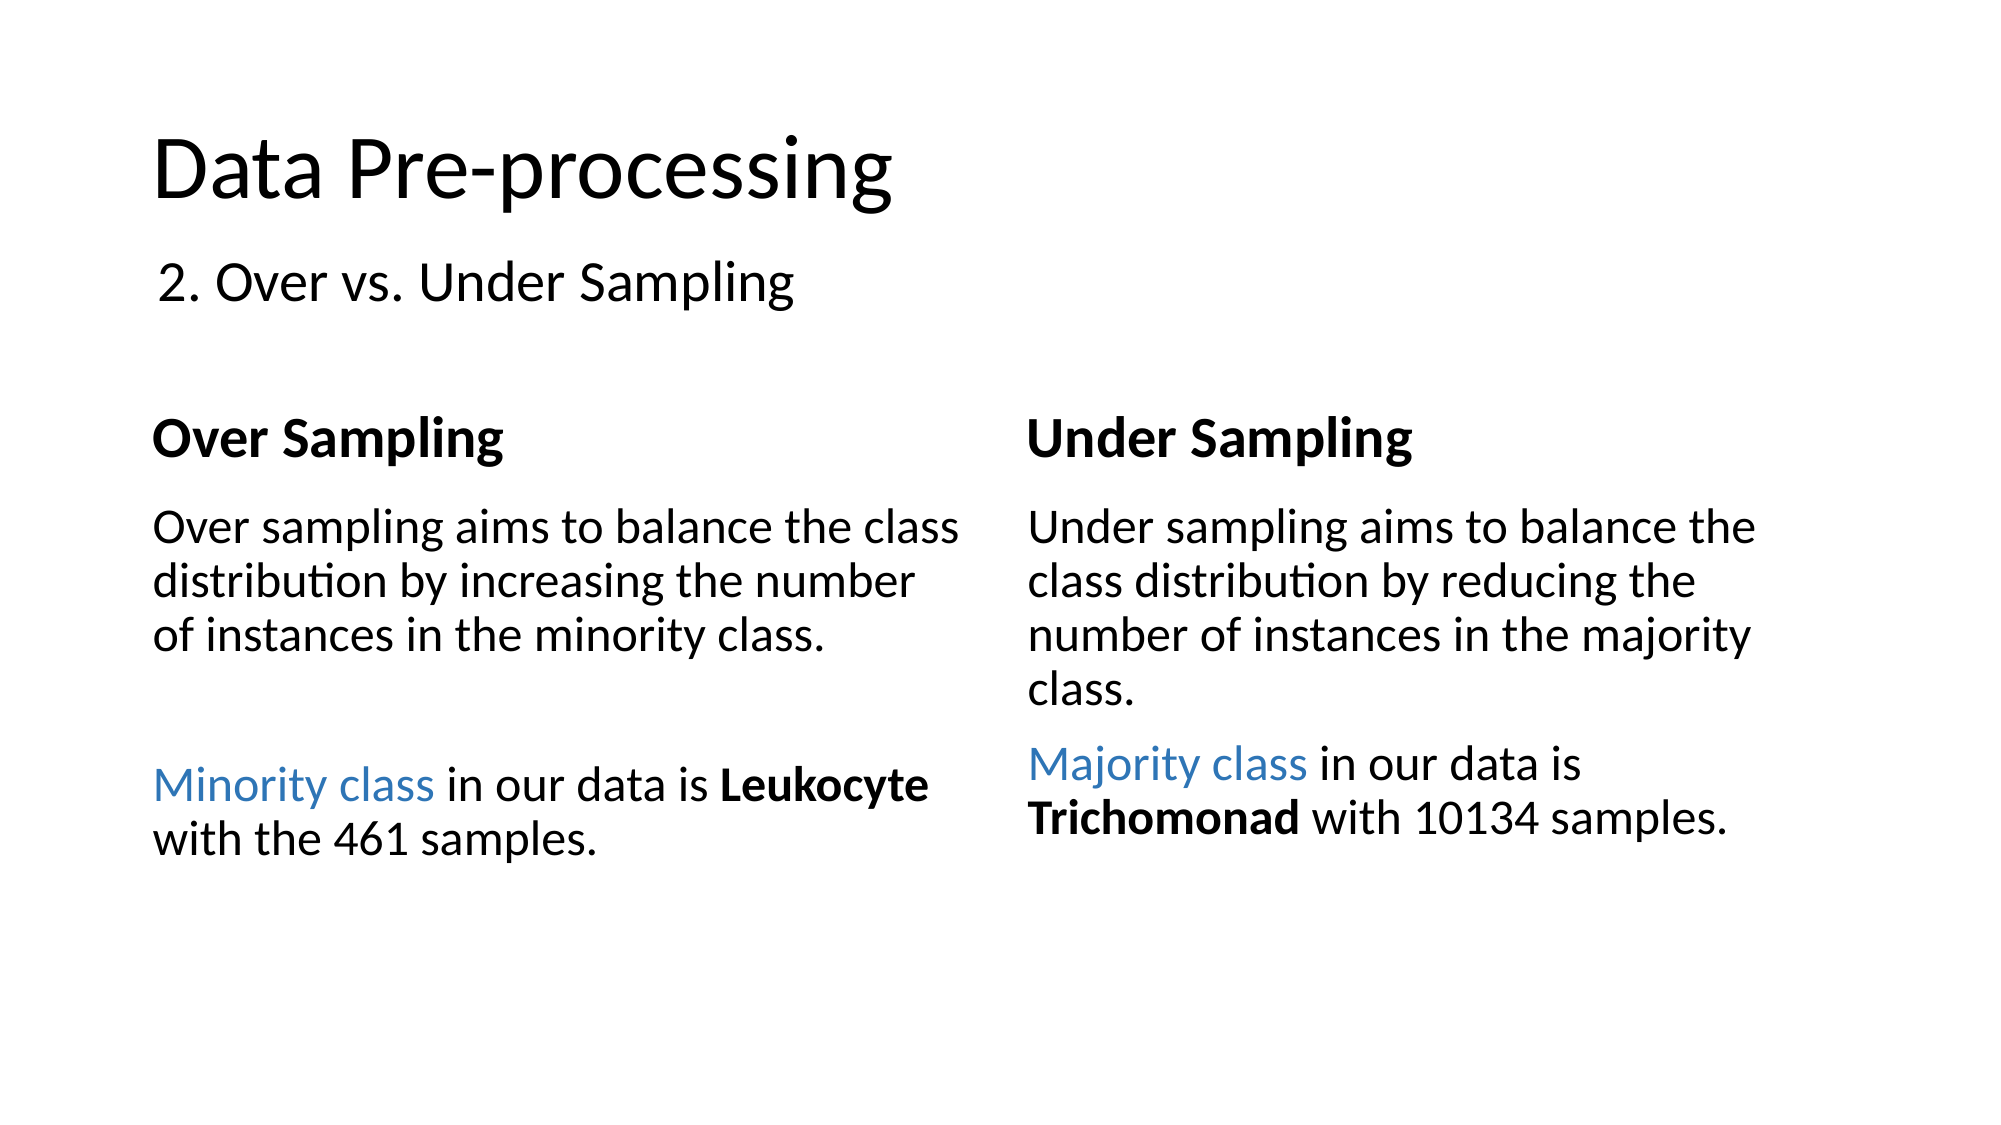

# Data Pre-processing
2. Over vs. Under Sampling
Over Sampling
Under Sampling
Over sampling aims to balance the class distribution by increasing the number of instances in the minority class.

Minority class in our data is Leukocyte with the 461 samples.
Under sampling aims to balance the class distribution by reducing the number of instances in the majority class.
Majority class in our data is Trichomonad with 10134 samples.